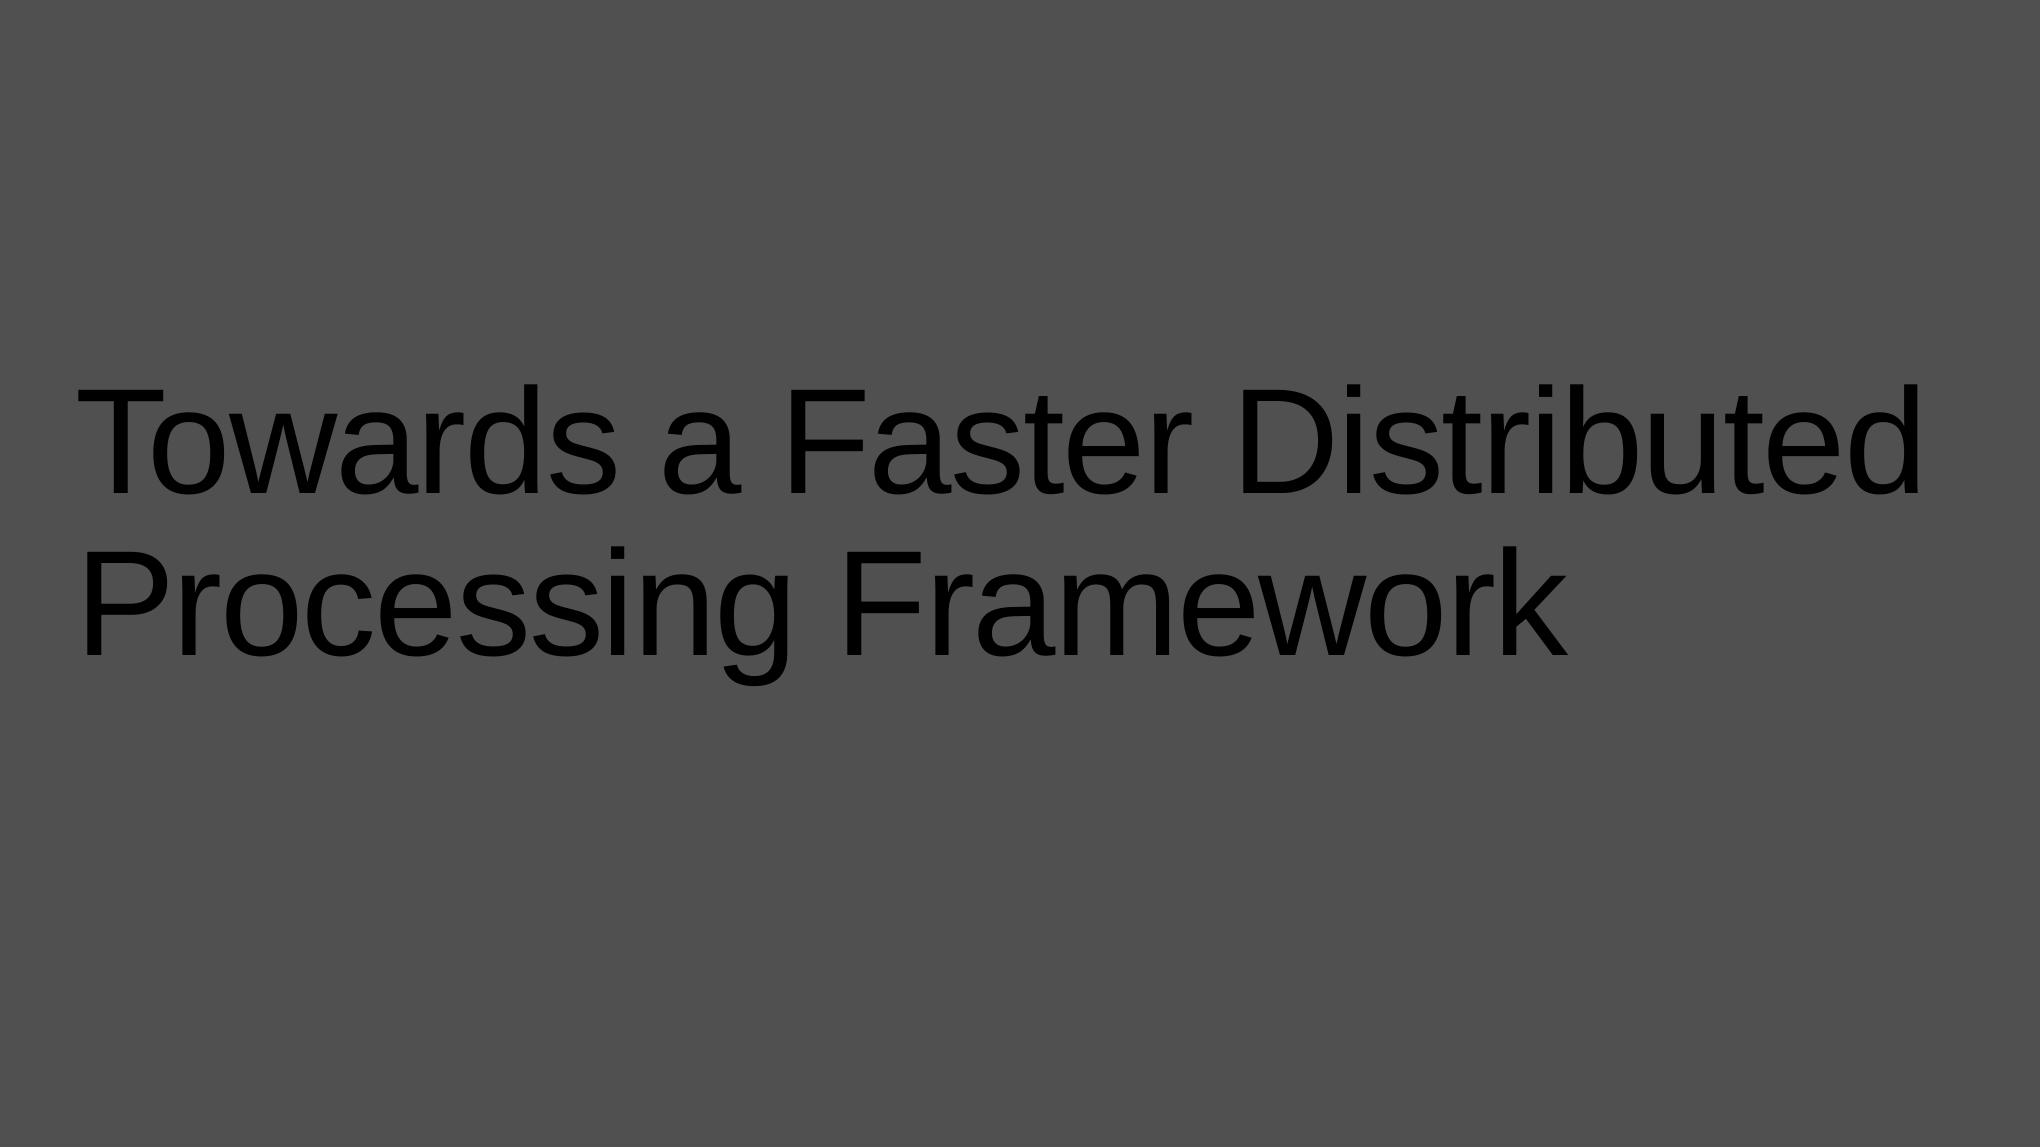

# Towards a Faster Distributed Processing Framework